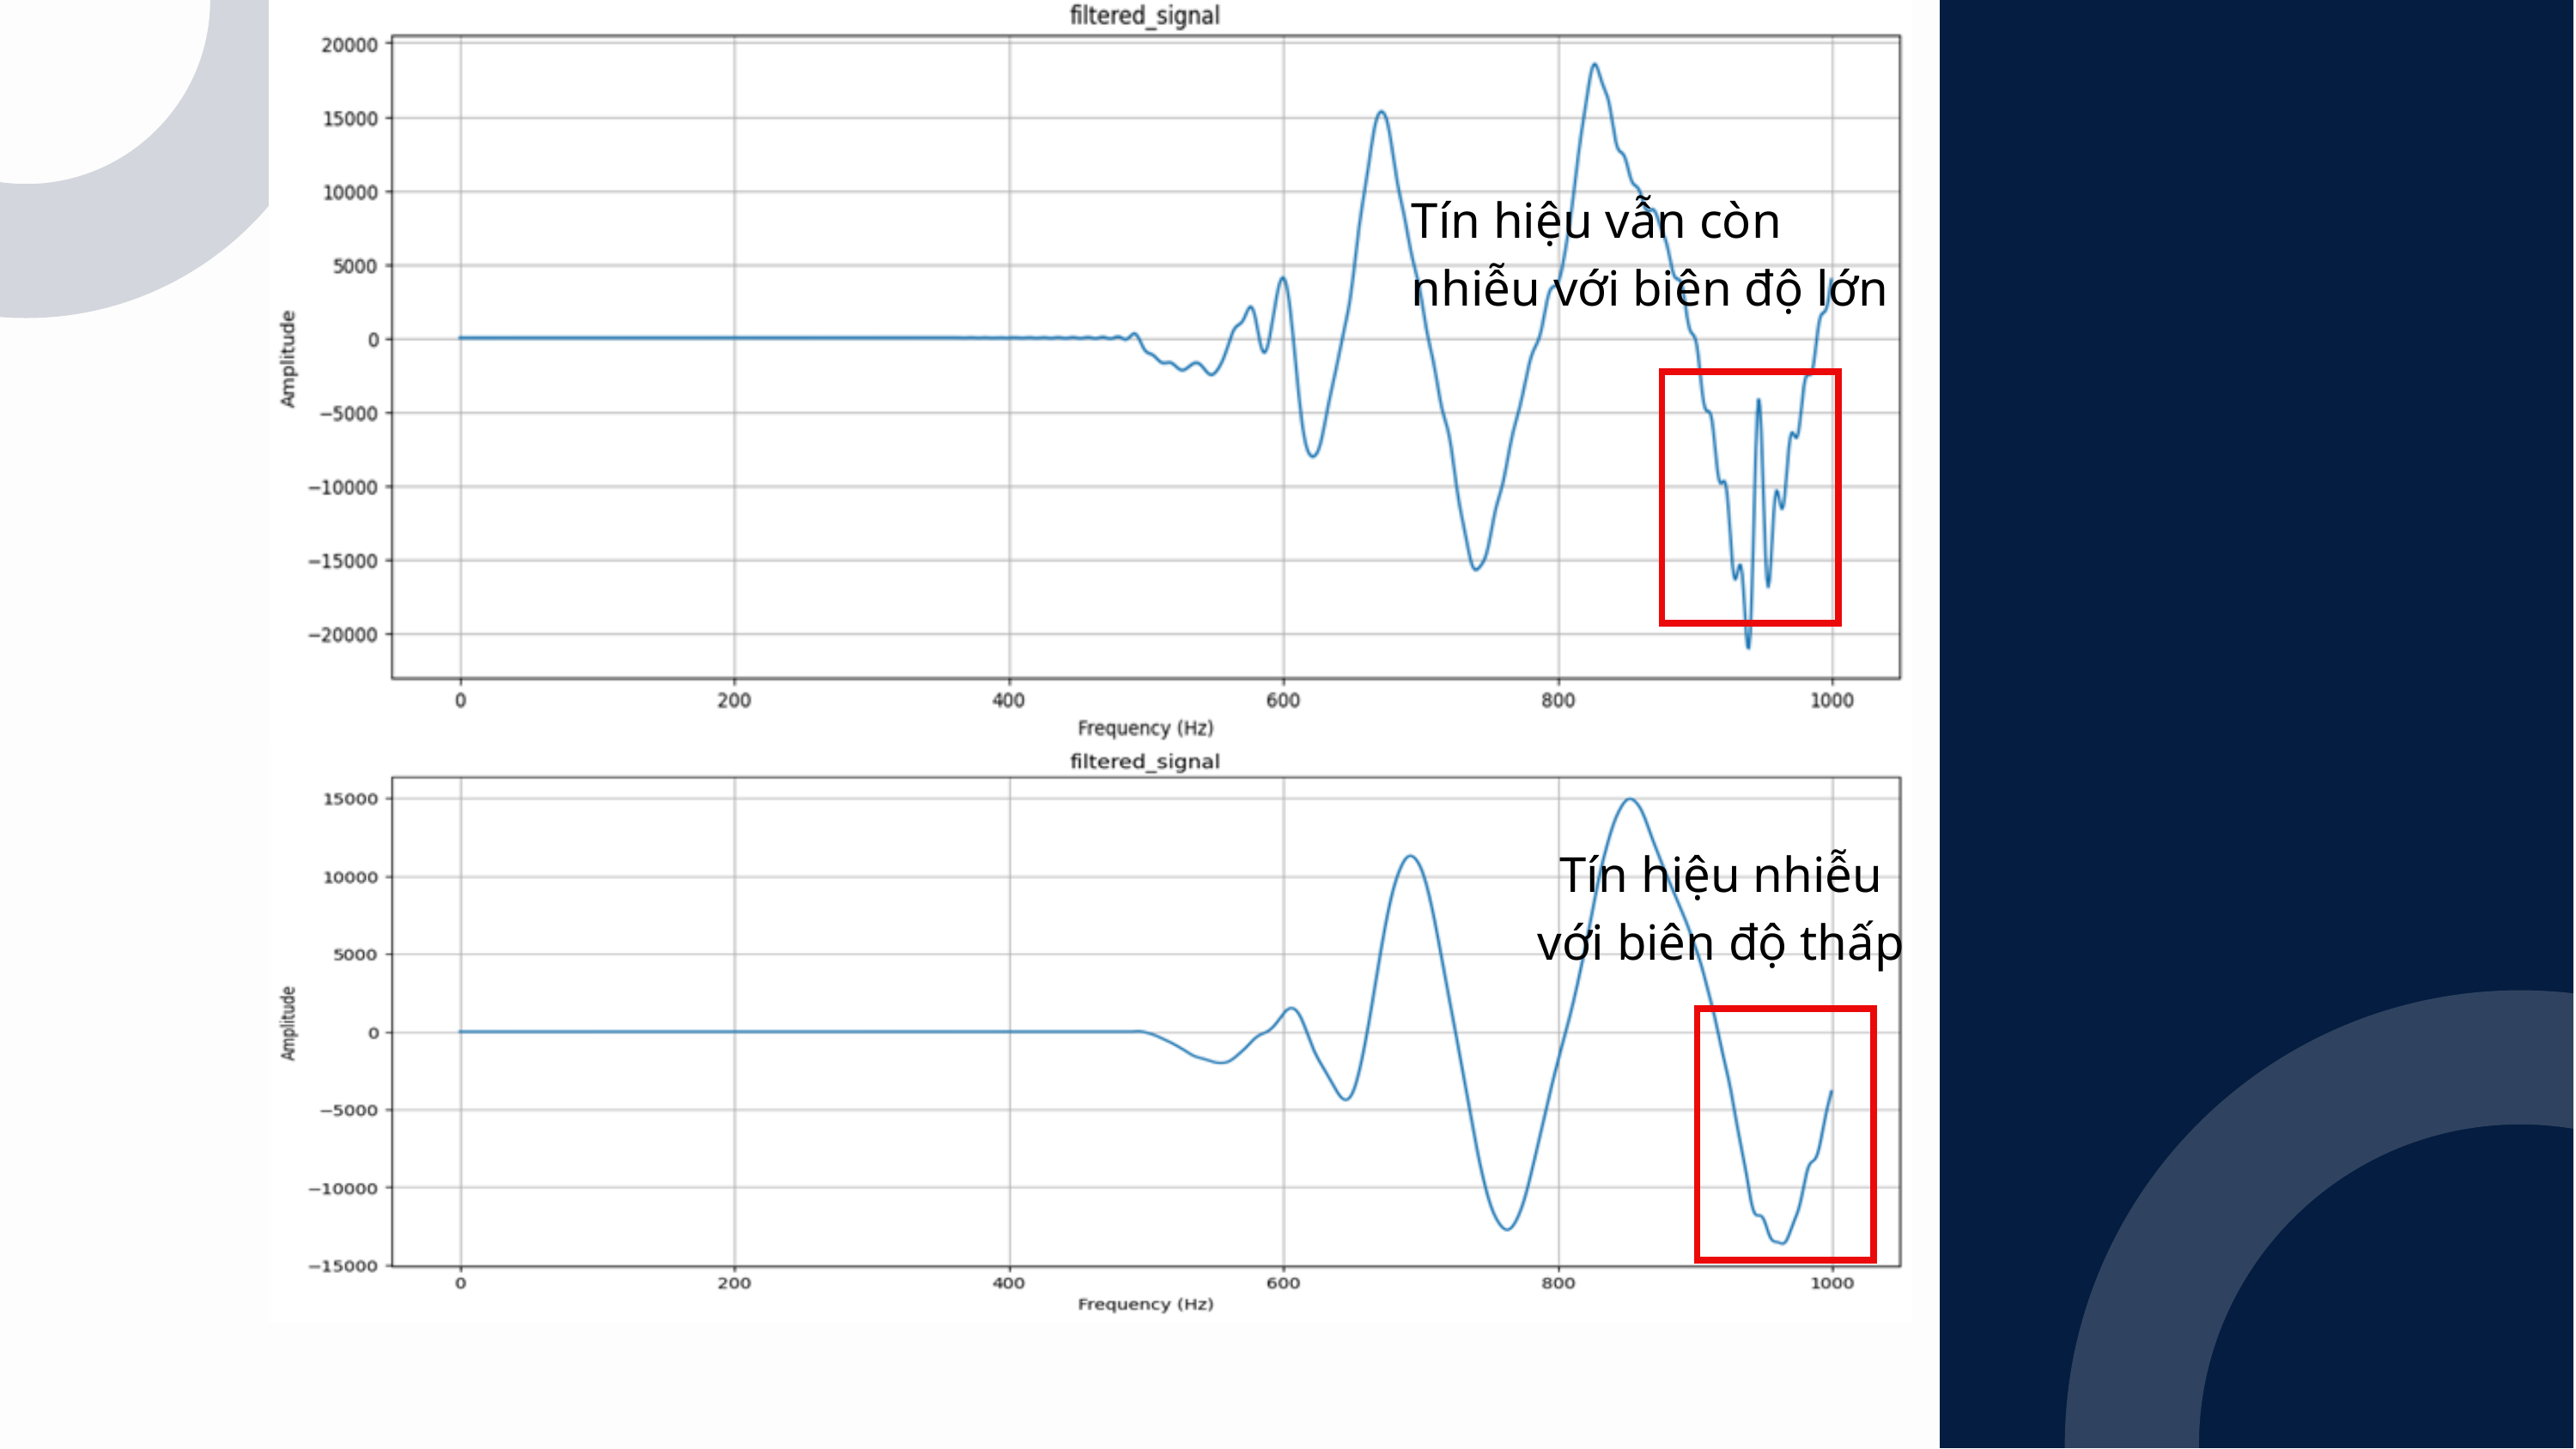

Tín hiệu vẫn còn nhiễu với biên độ lớn

Tín hiệu nhiễu với biên độ thấp